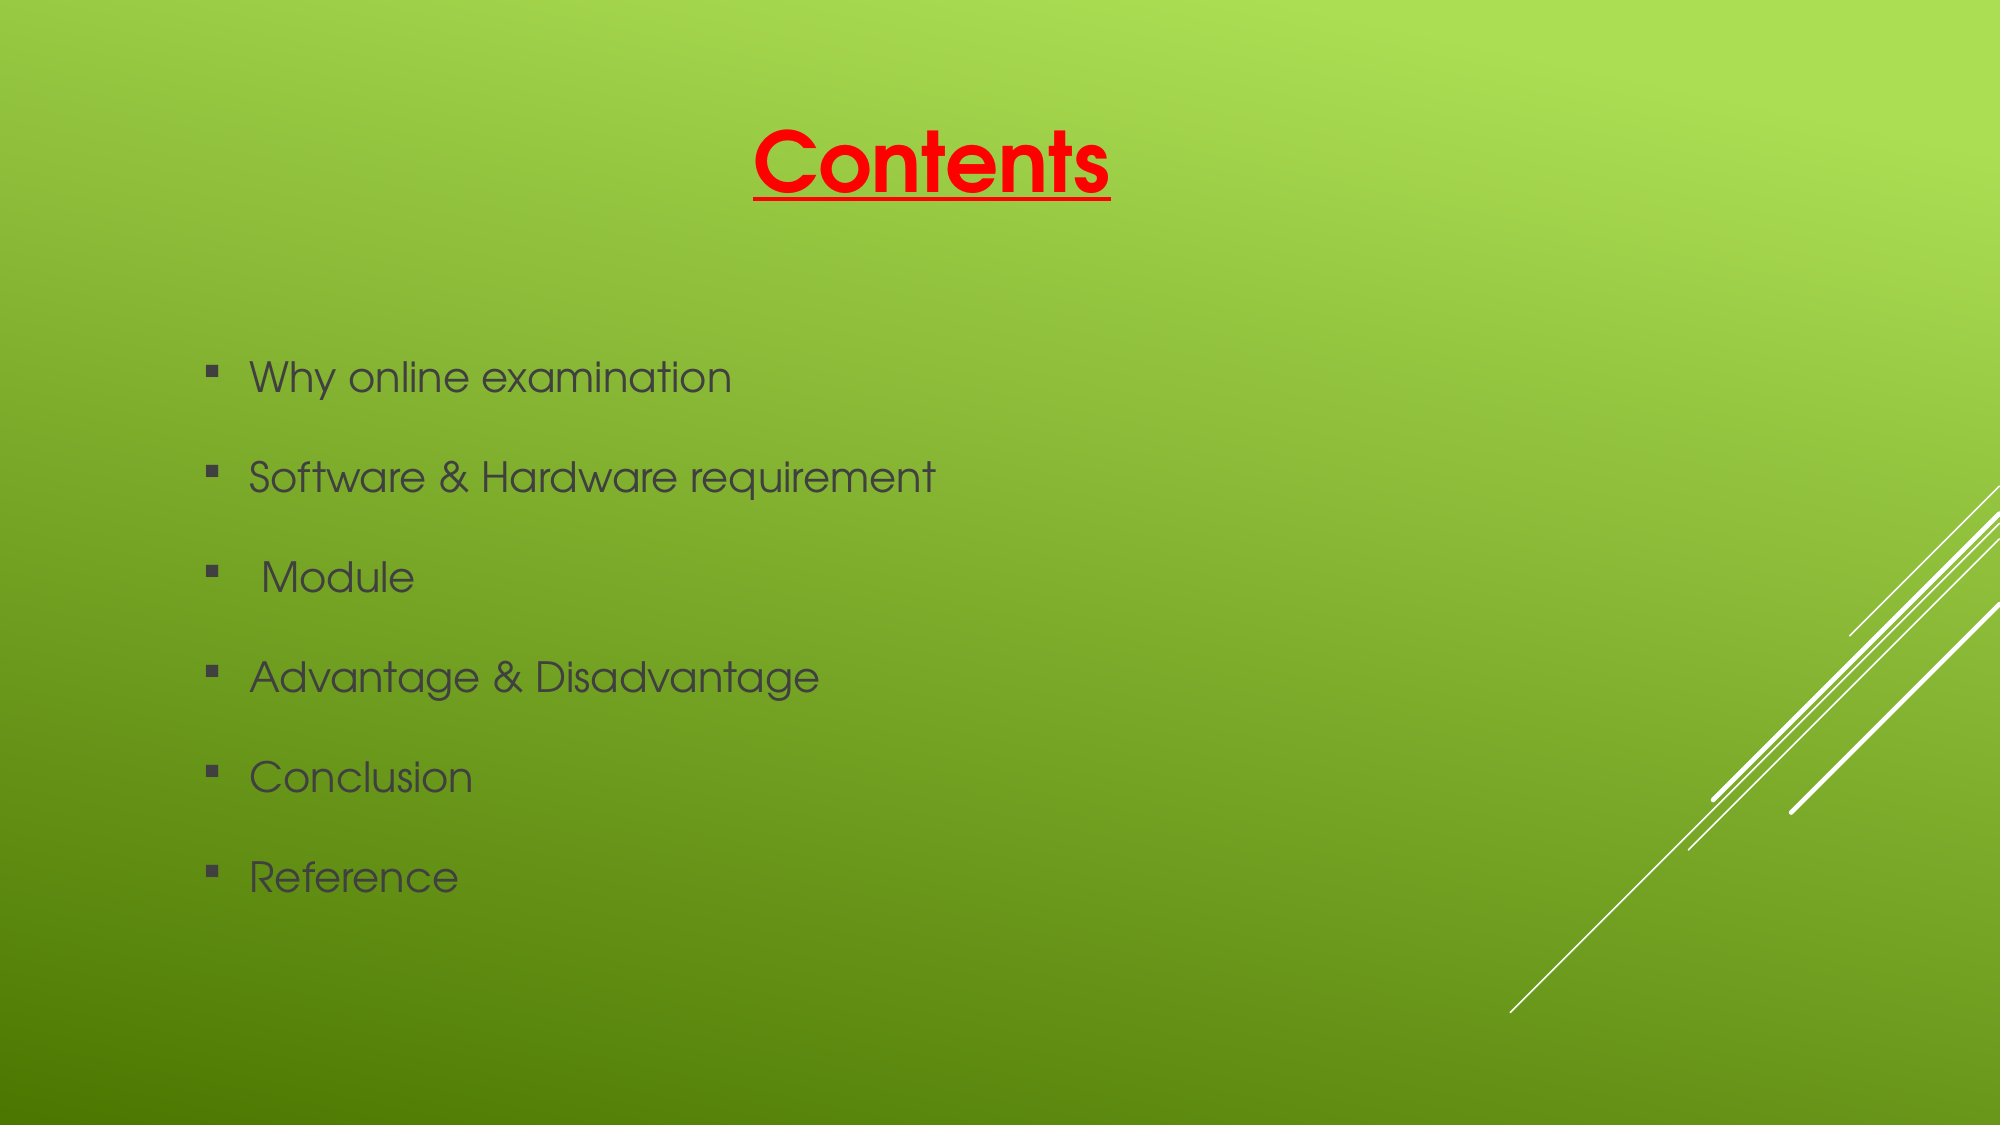

Contents
Why online examination

Software & Hardware requirement

 Module

Advantage & Disadvantage

Conclusion

Reference